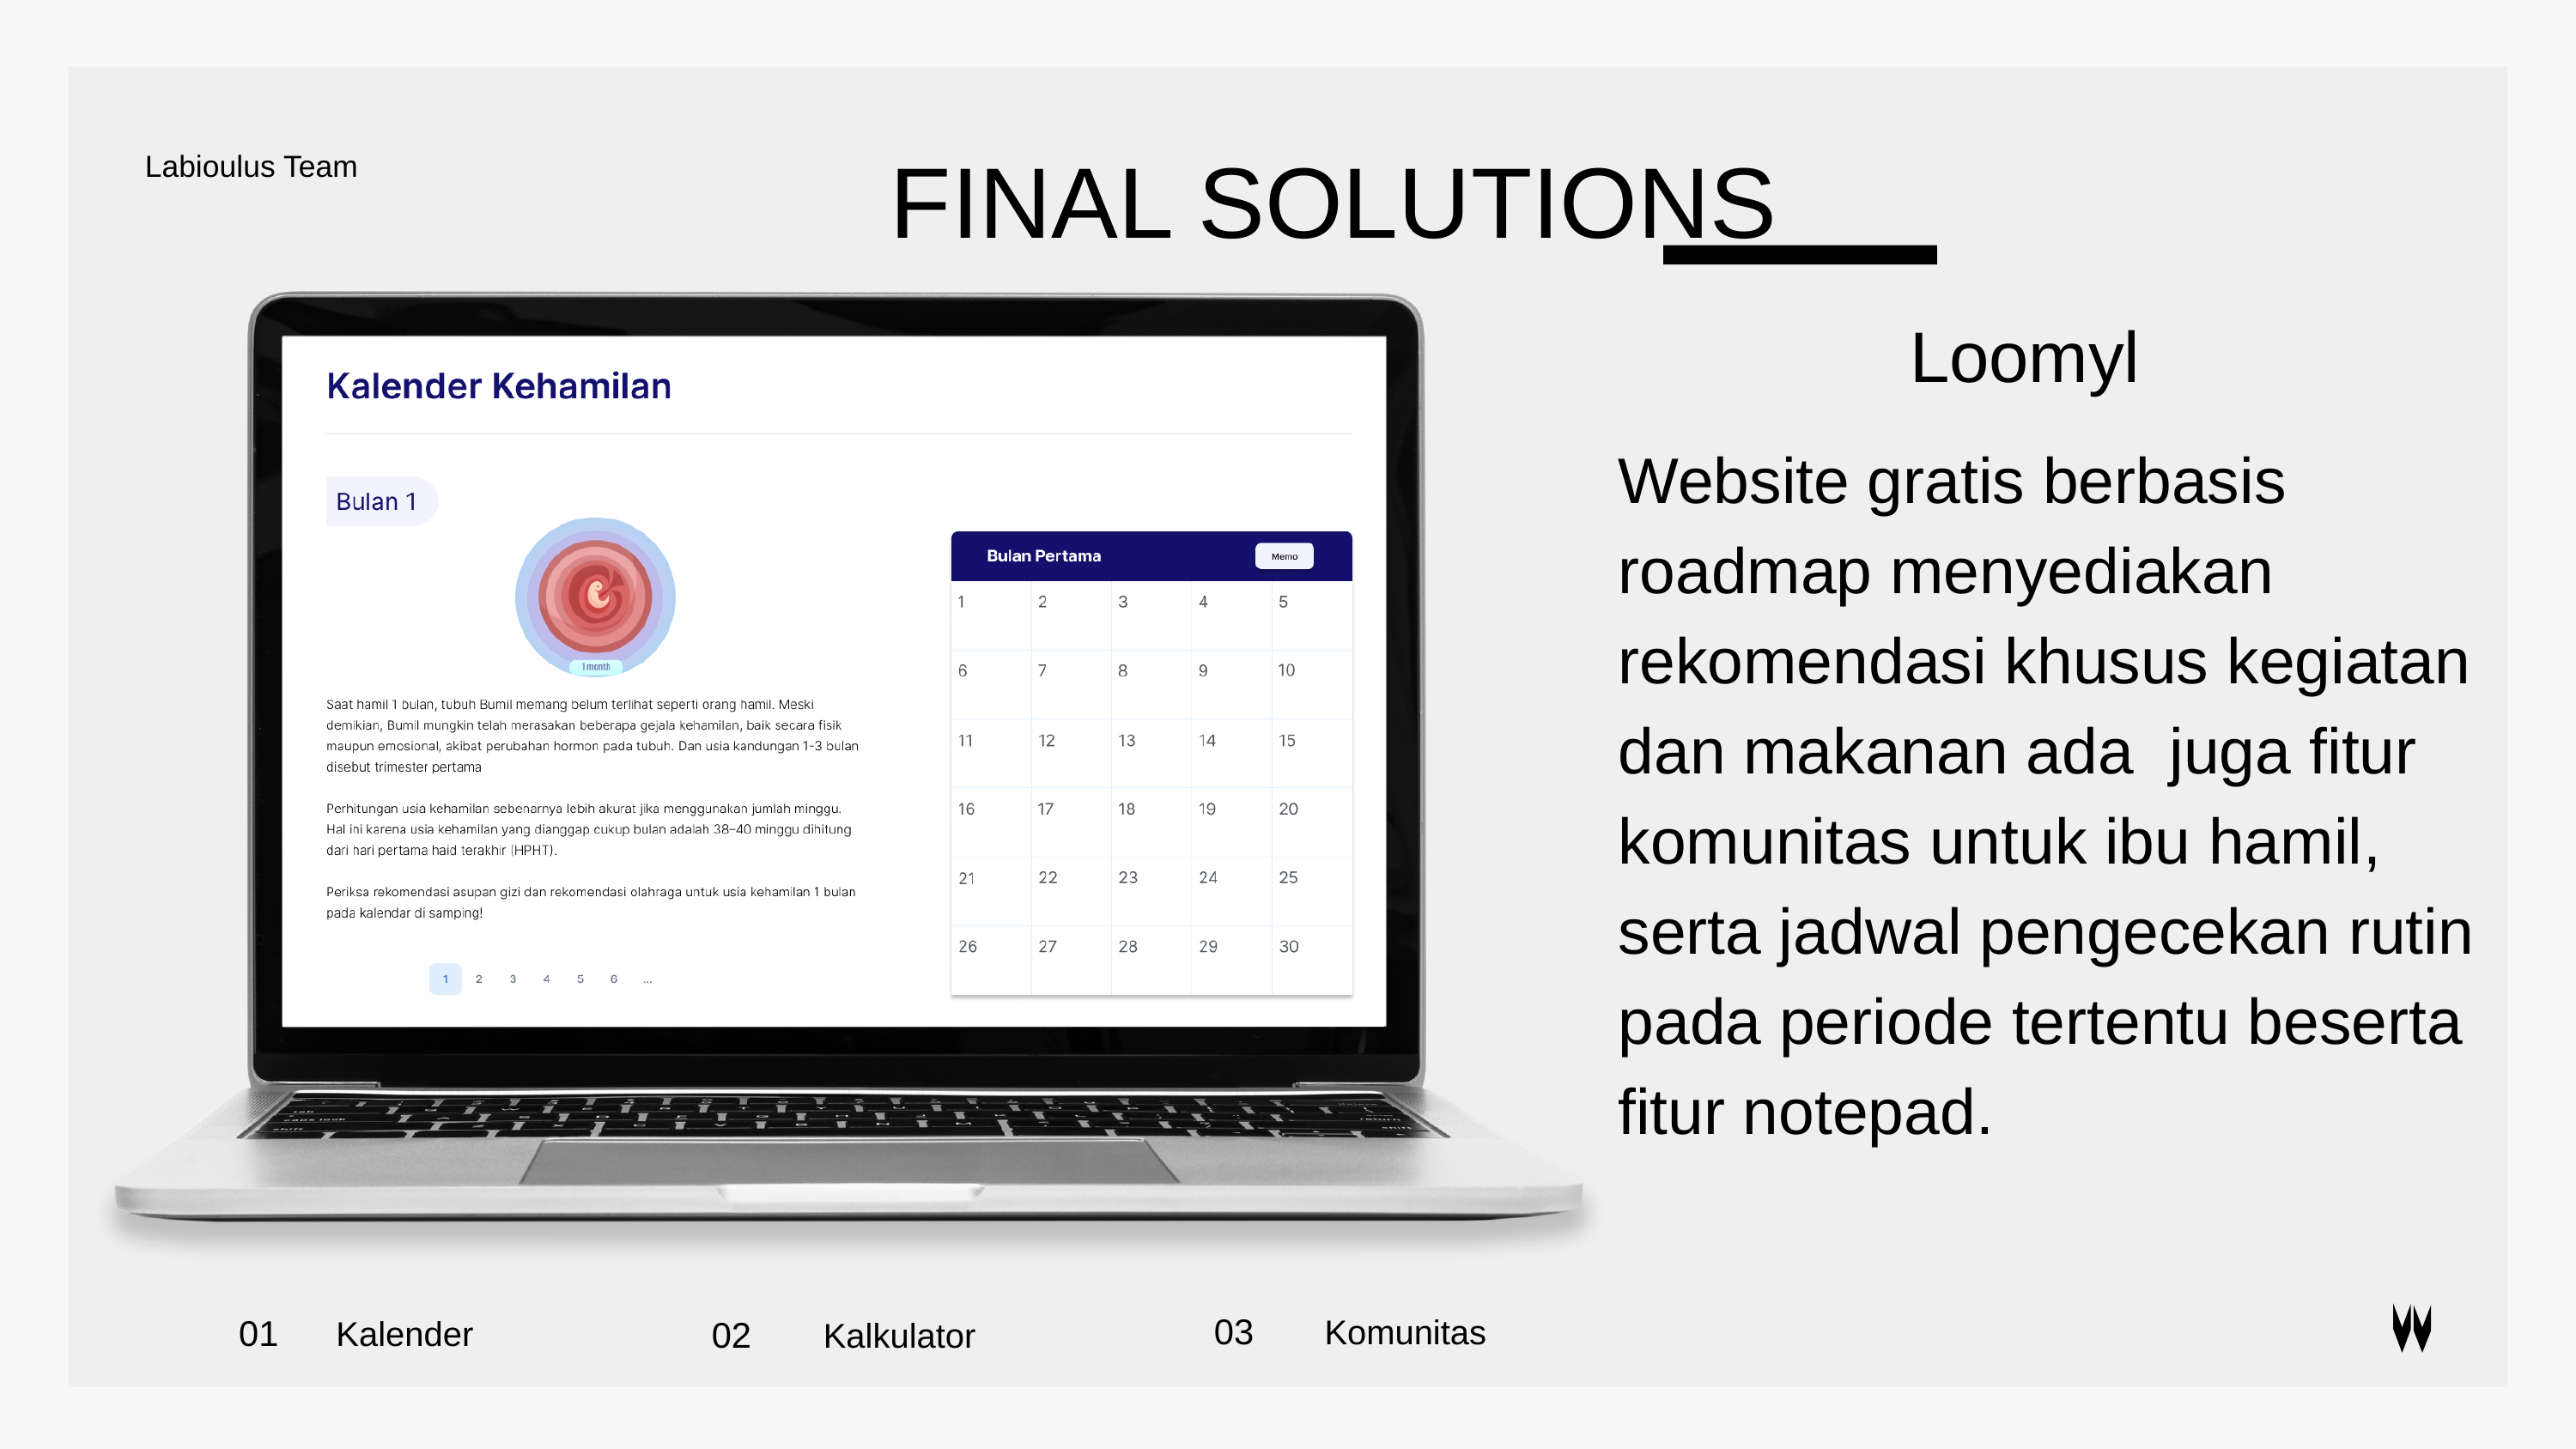

FINAL SOLUTIONS
Labioulus Team

Loomyl
Website gratis berbasis roadmap menyediakan rekomendasi khusus kegiatan dan makanan ada  juga fitur komunitas untuk ibu hamil, serta jadwal pengecekan rutin pada periode tertentu beserta fitur notepad.

03
01
Komunitas
02
Kalender
Kalkulator